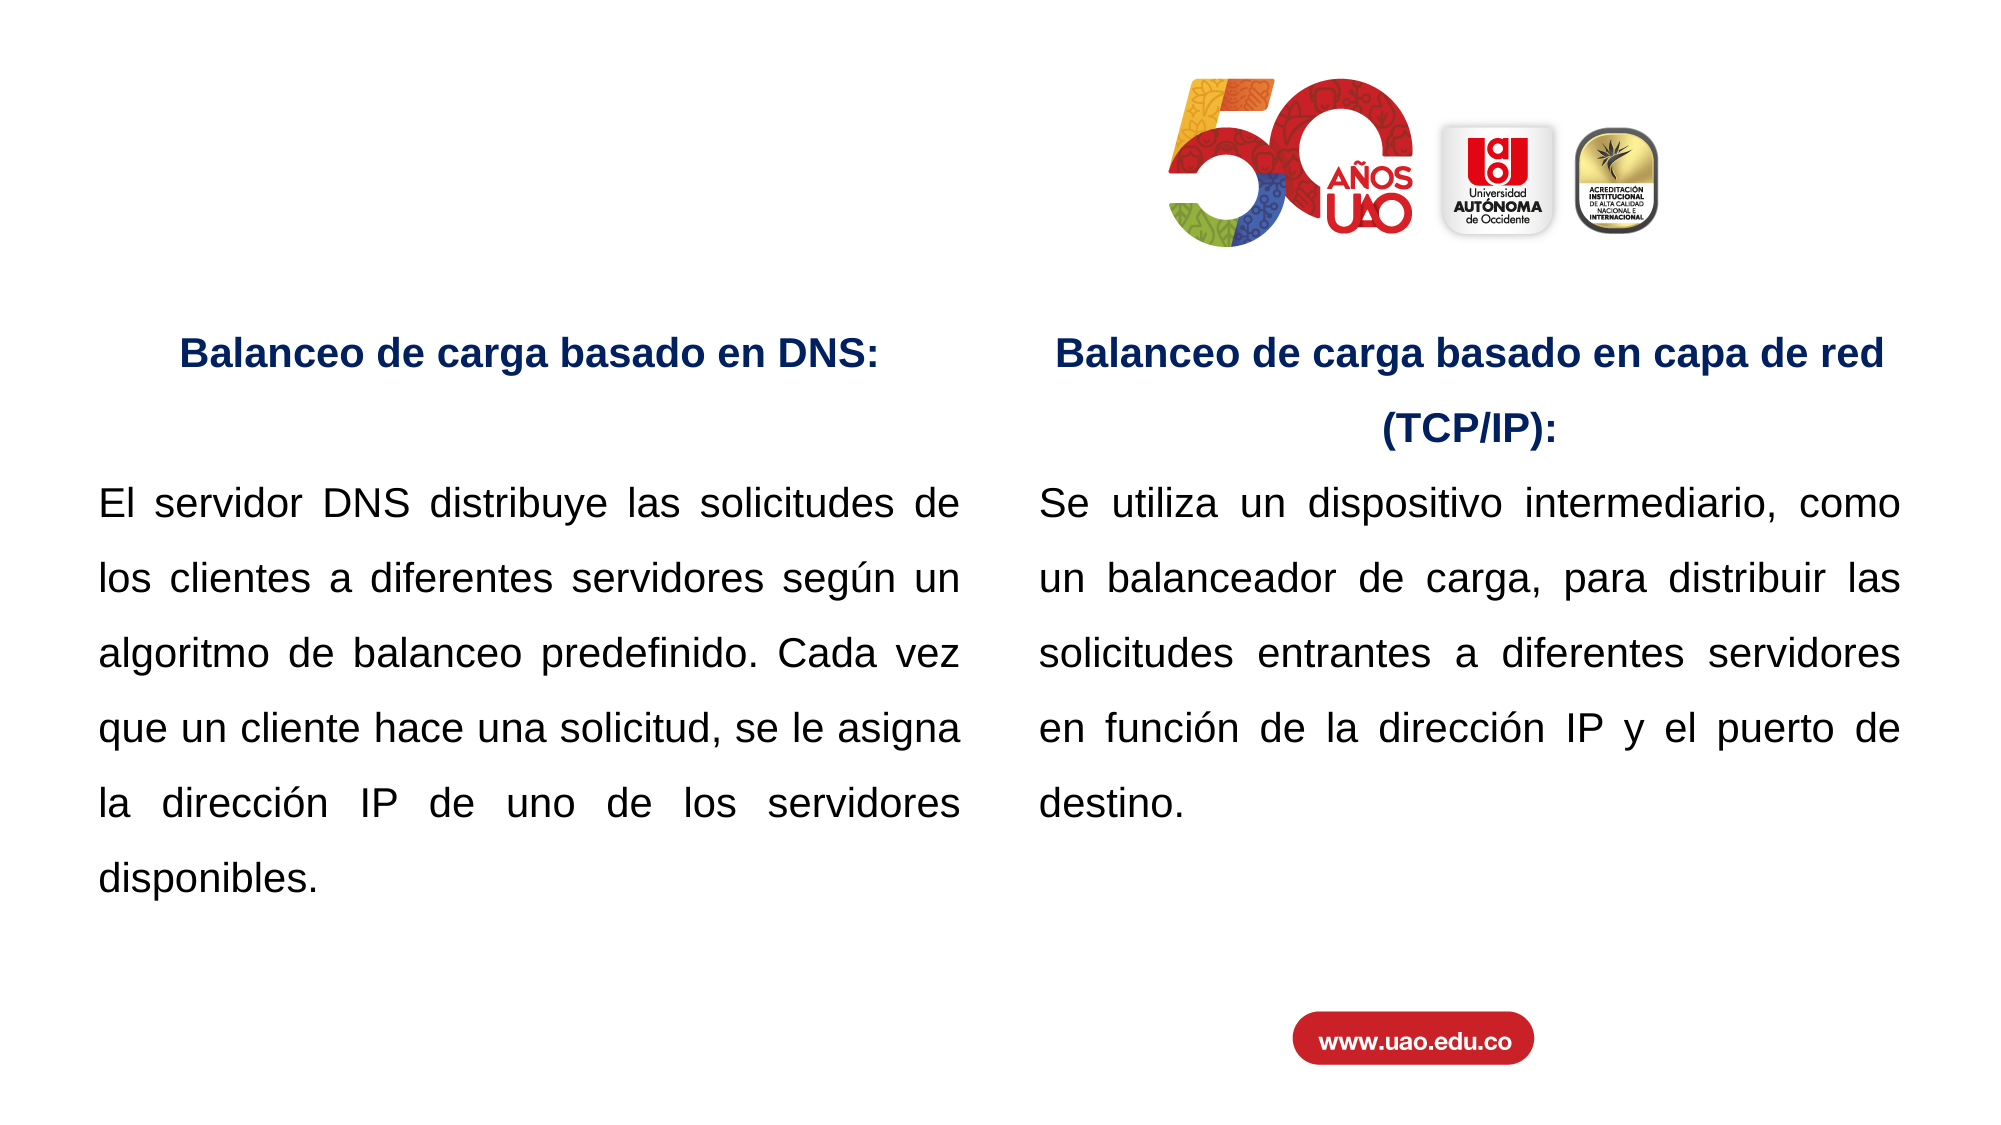

Balanceo de carga basado en capa de red (TCP/IP):
Se utiliza un dispositivo intermediario, como un balanceador de carga, para distribuir las solicitudes entrantes a diferentes servidores en función de la dirección IP y el puerto de destino.
Balanceo de carga basado en DNS:

El servidor DNS distribuye las solicitudes de los clientes a diferentes servidores según un algoritmo de balanceo predefinido. Cada vez que un cliente hace una solicitud, se le asigna la dirección IP de uno de los servidores disponibles.